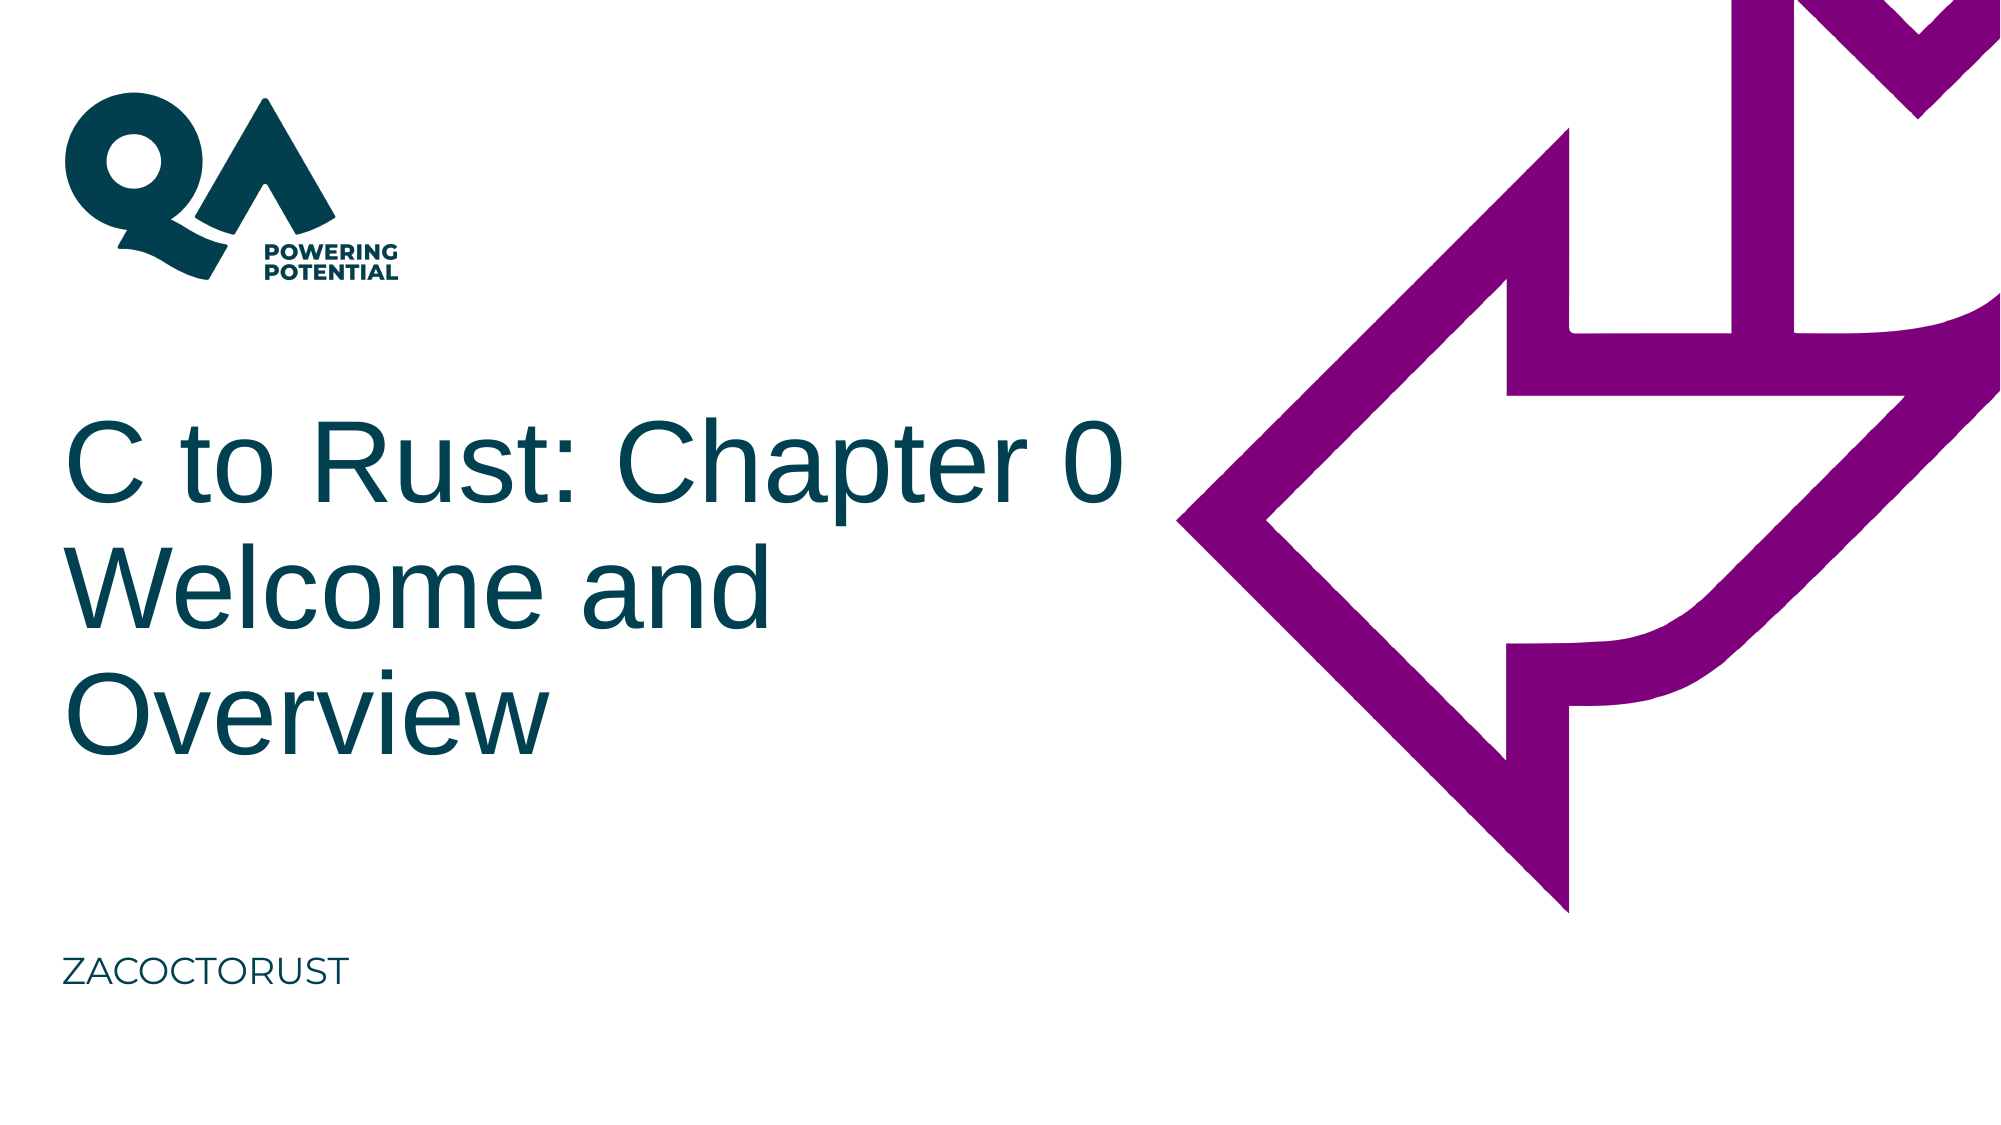

# C to Rust: Chapter 0 Welcome and Overview
ZACOCTORUST